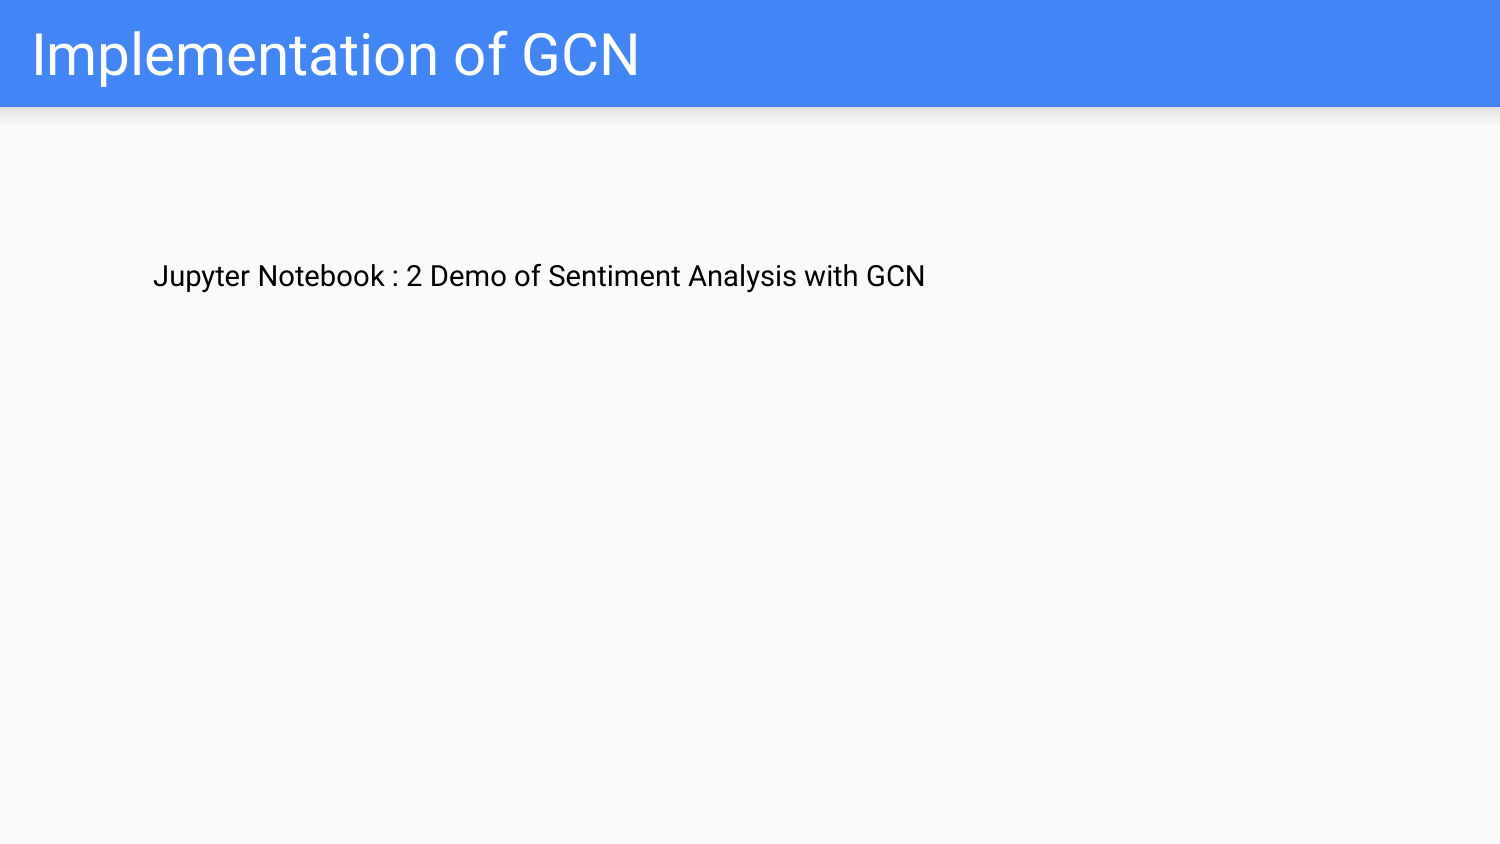

# Implementation of GCN
Jupyter Notebook : 2 Demo of Sentiment Analysis with GCN